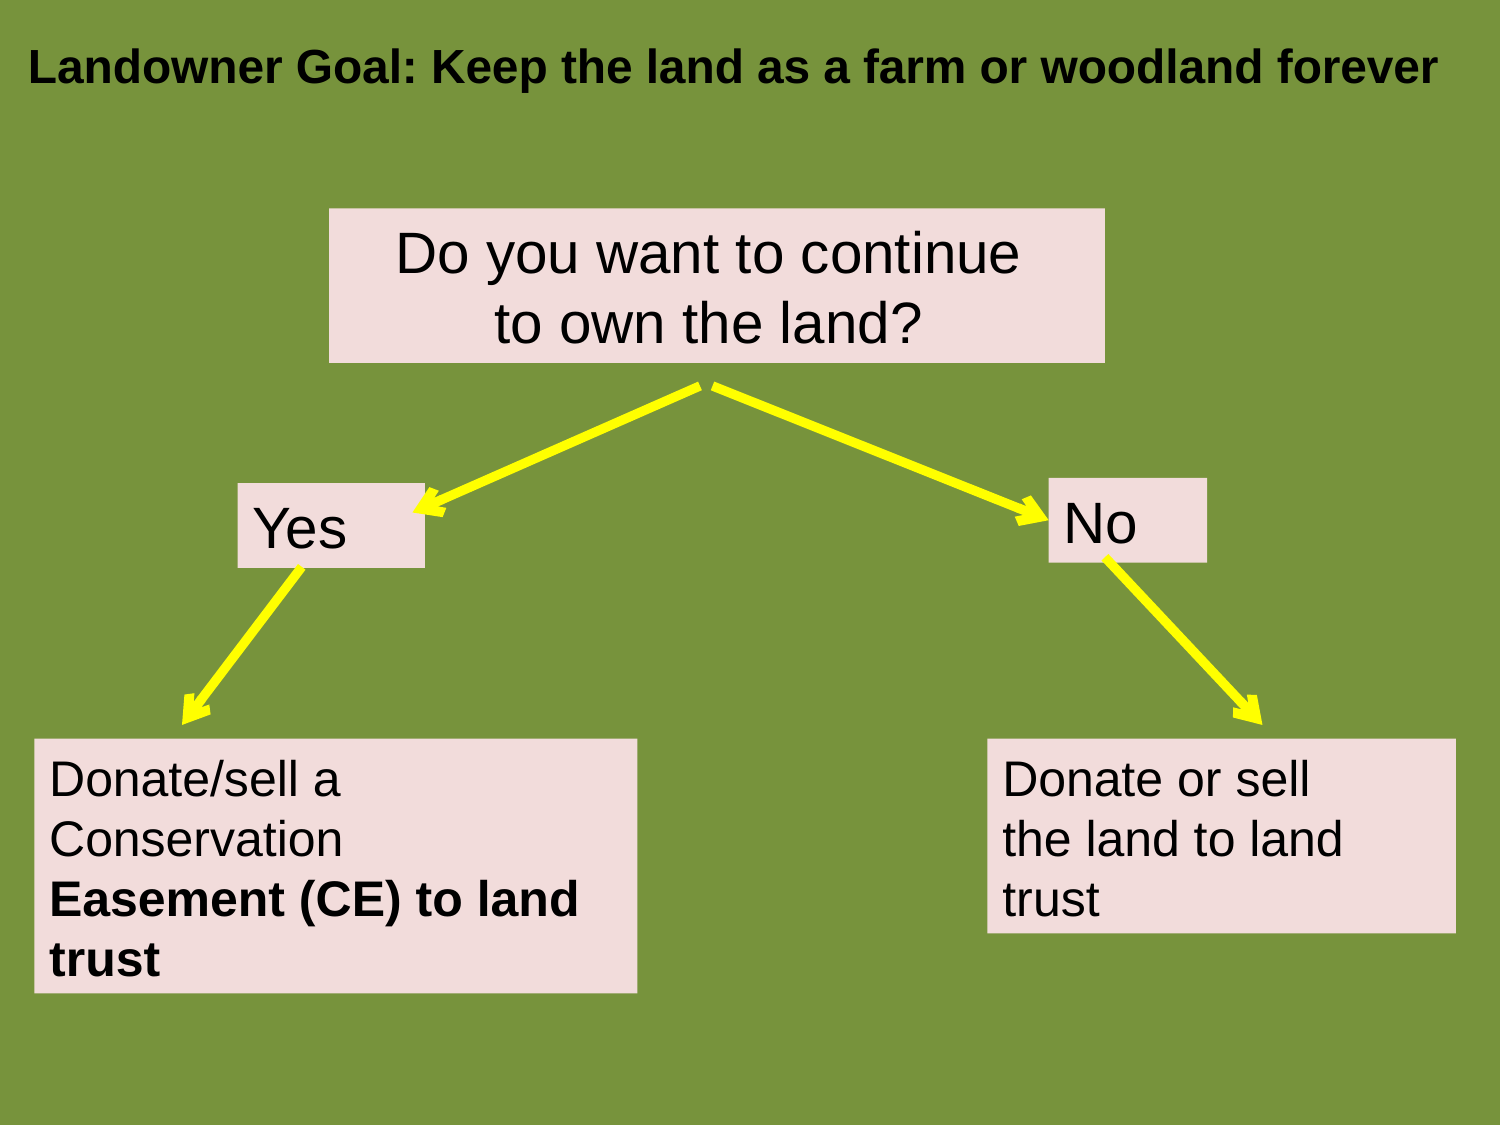

# Landowner Goal: Keep the land as a farm or woodland forever
Do you want to continue
to own the land?
No
Yes
Donate or sell
the land to land trust
Donate/sell a Conservation
Easement (CE) to land trust